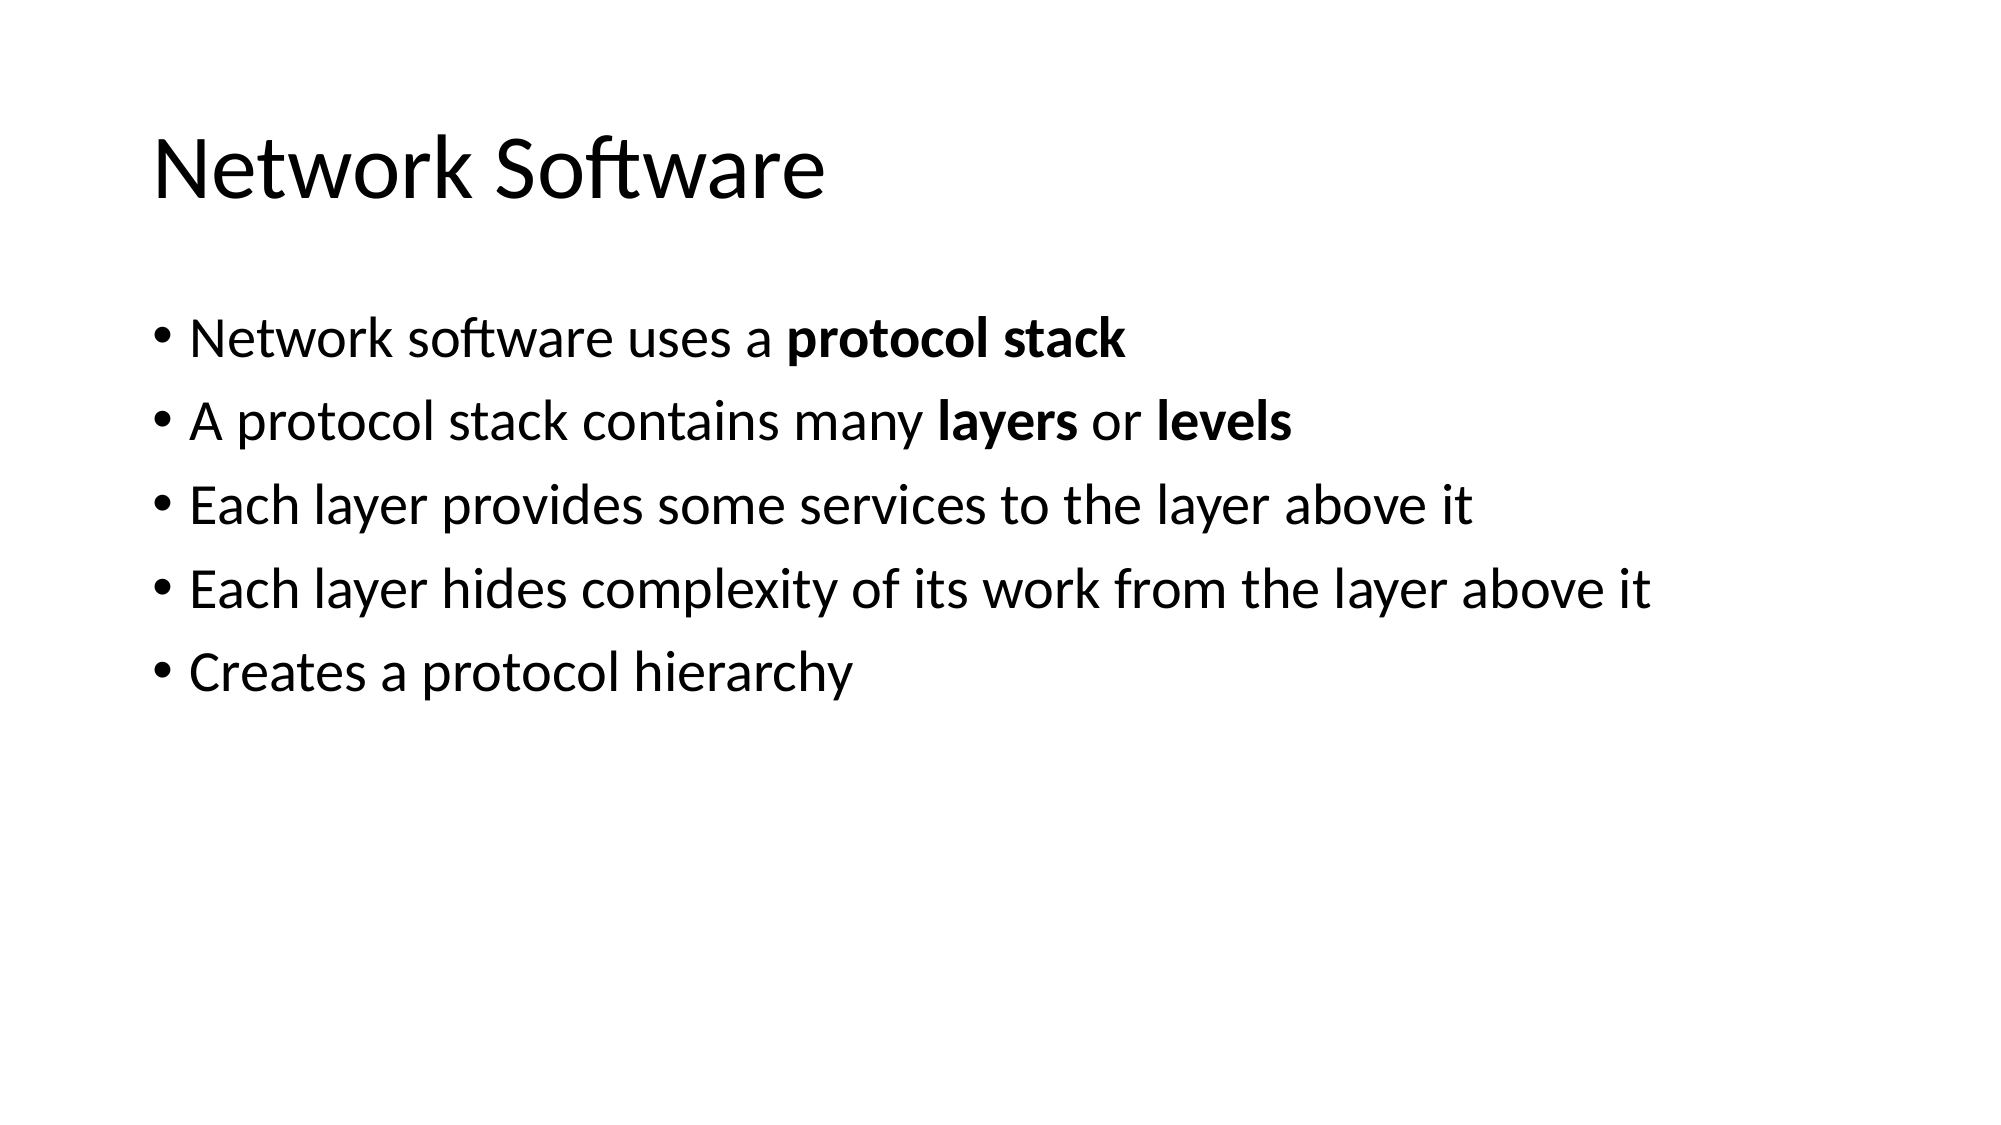

# Network Software
Network software uses a protocol stack
A protocol stack contains many layers or levels
Each layer provides some services to the layer above it
Each layer hides complexity of its work from the layer above it
Creates a protocol hierarchy